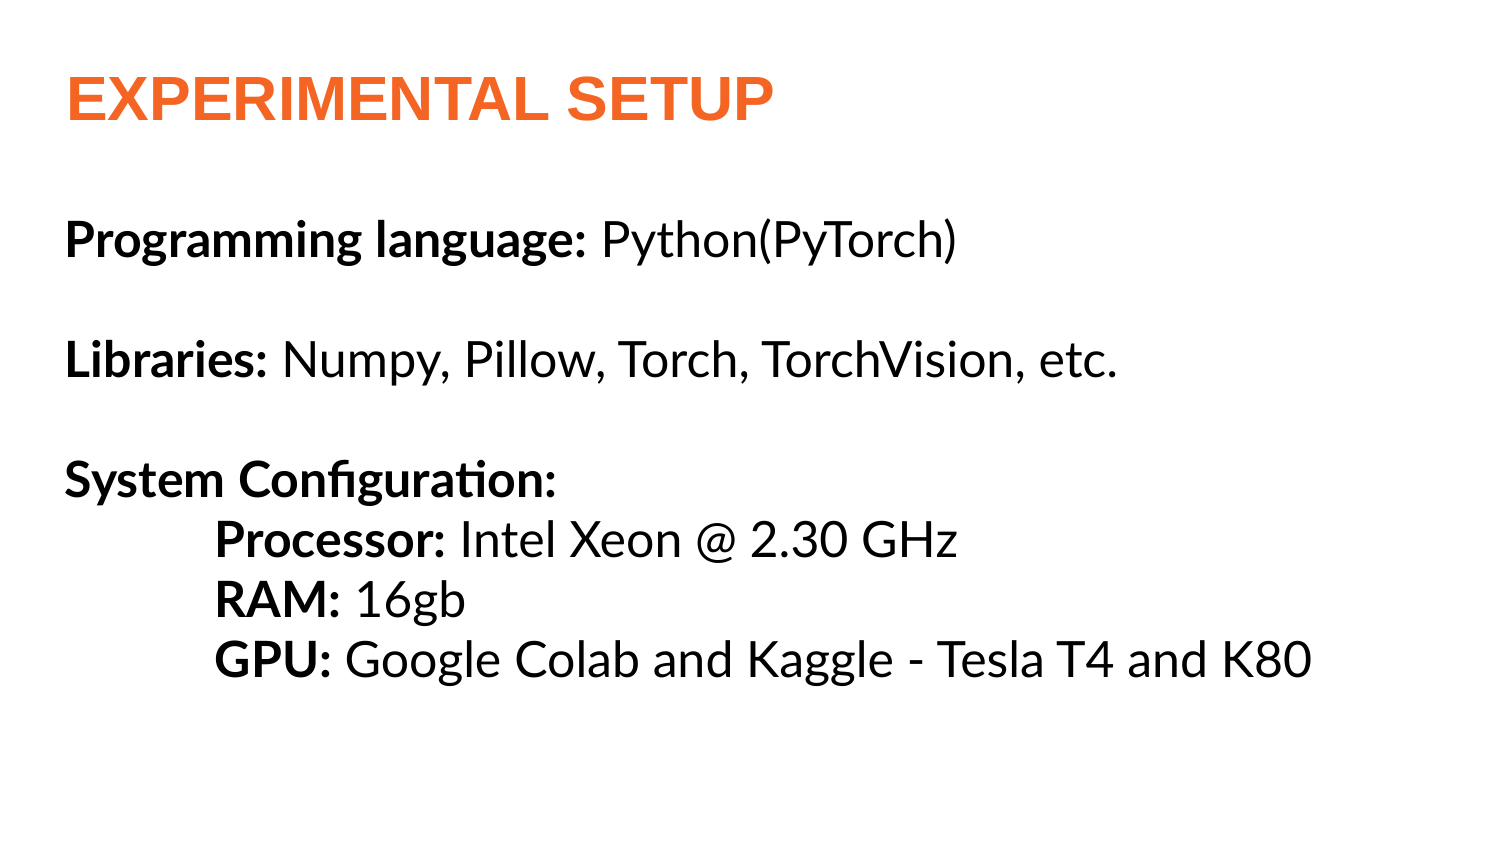

EXPERIMENTAL SETUP
# Programming language: Python(PyTorch)

Libraries: Numpy, Pillow, Torch, TorchVision, etc.

System Configuration:
	Processor: Intel Xeon @ 2.30 GHz
	RAM: 16gb
	GPU: Google Colab and Kaggle - Tesla T4 and K80